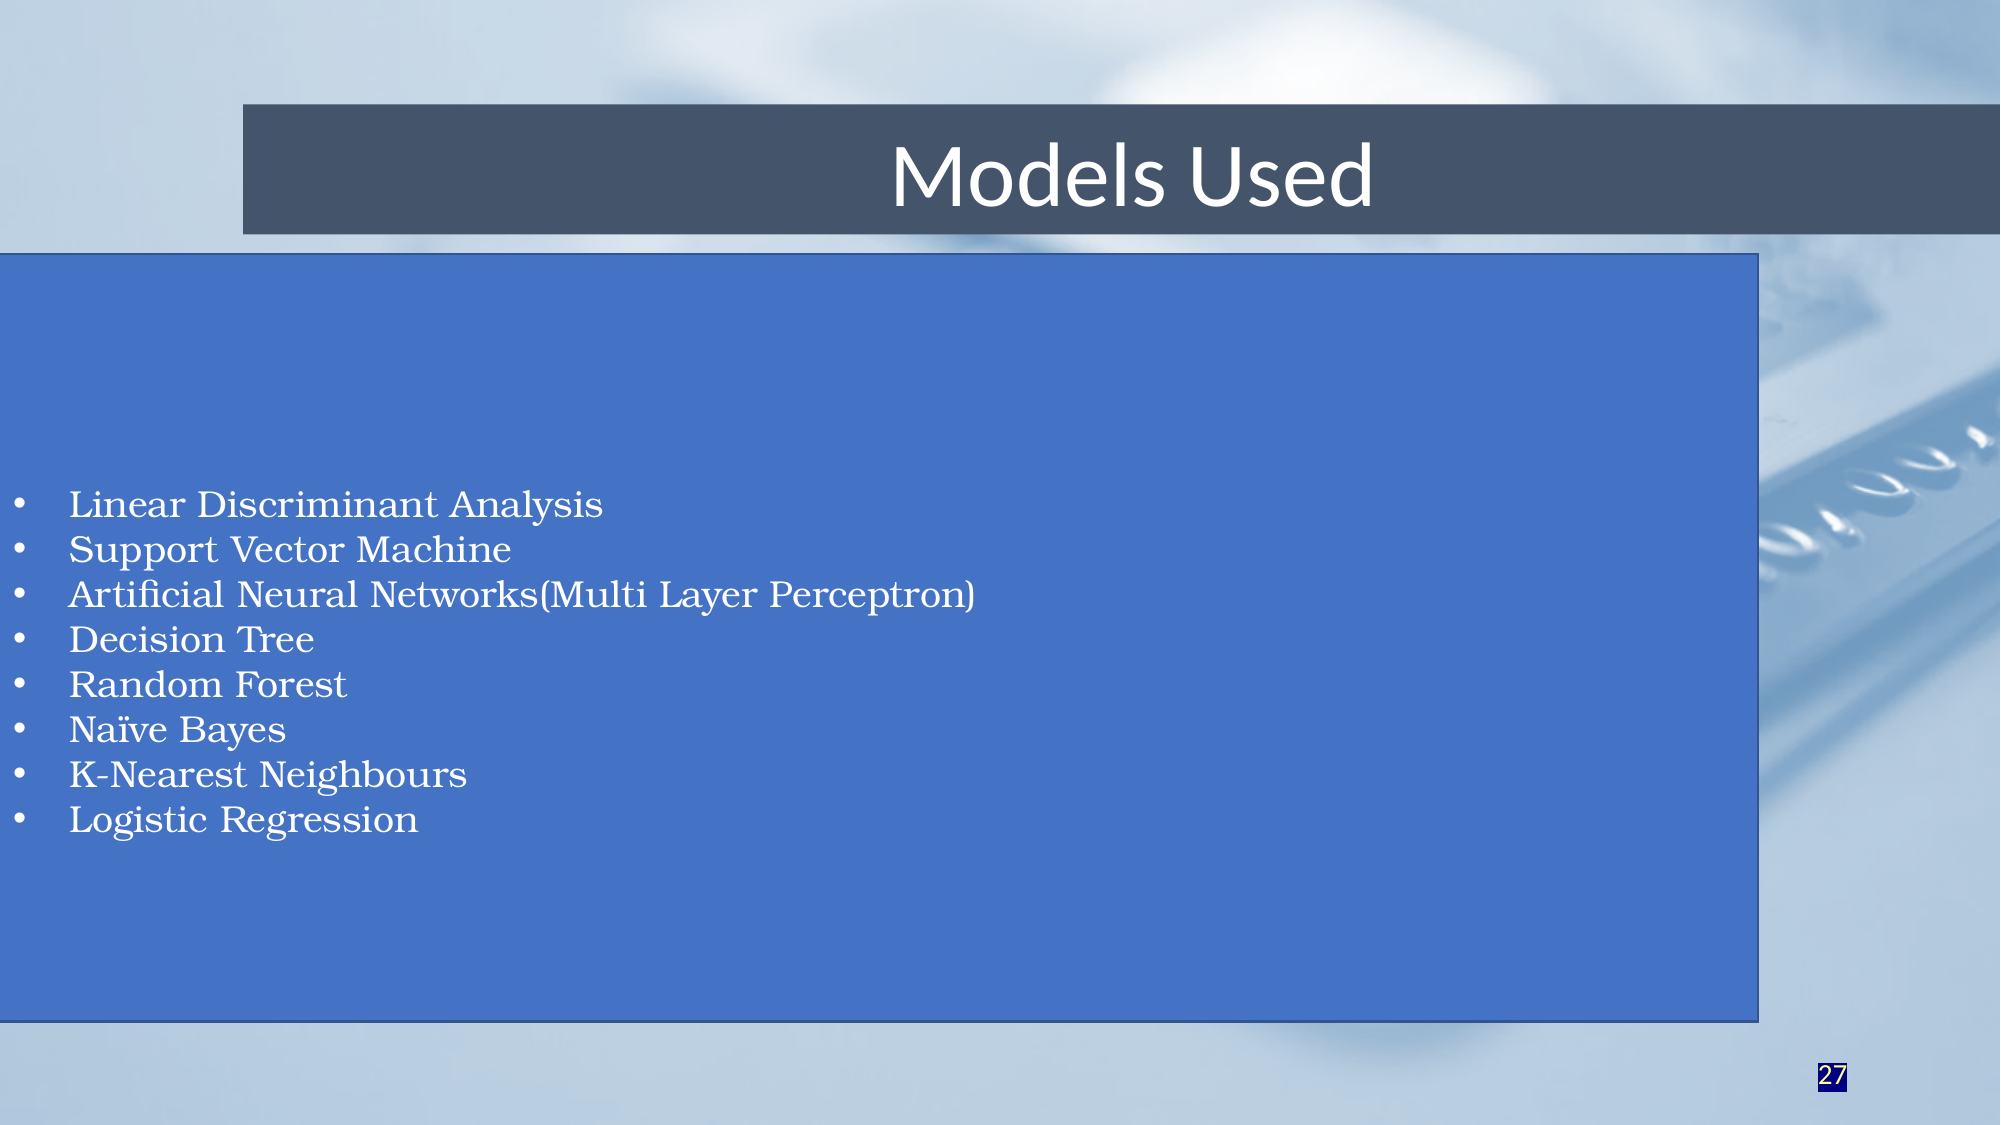

Models Used

Linear Discriminant Analysis
Support Vector Machine
Artificial Neural Networks(Multi Layer Perceptron)
Decision Tree
Random Forest
Naïve Bayes
K-Nearest Neighbours
Logistic Regression
27